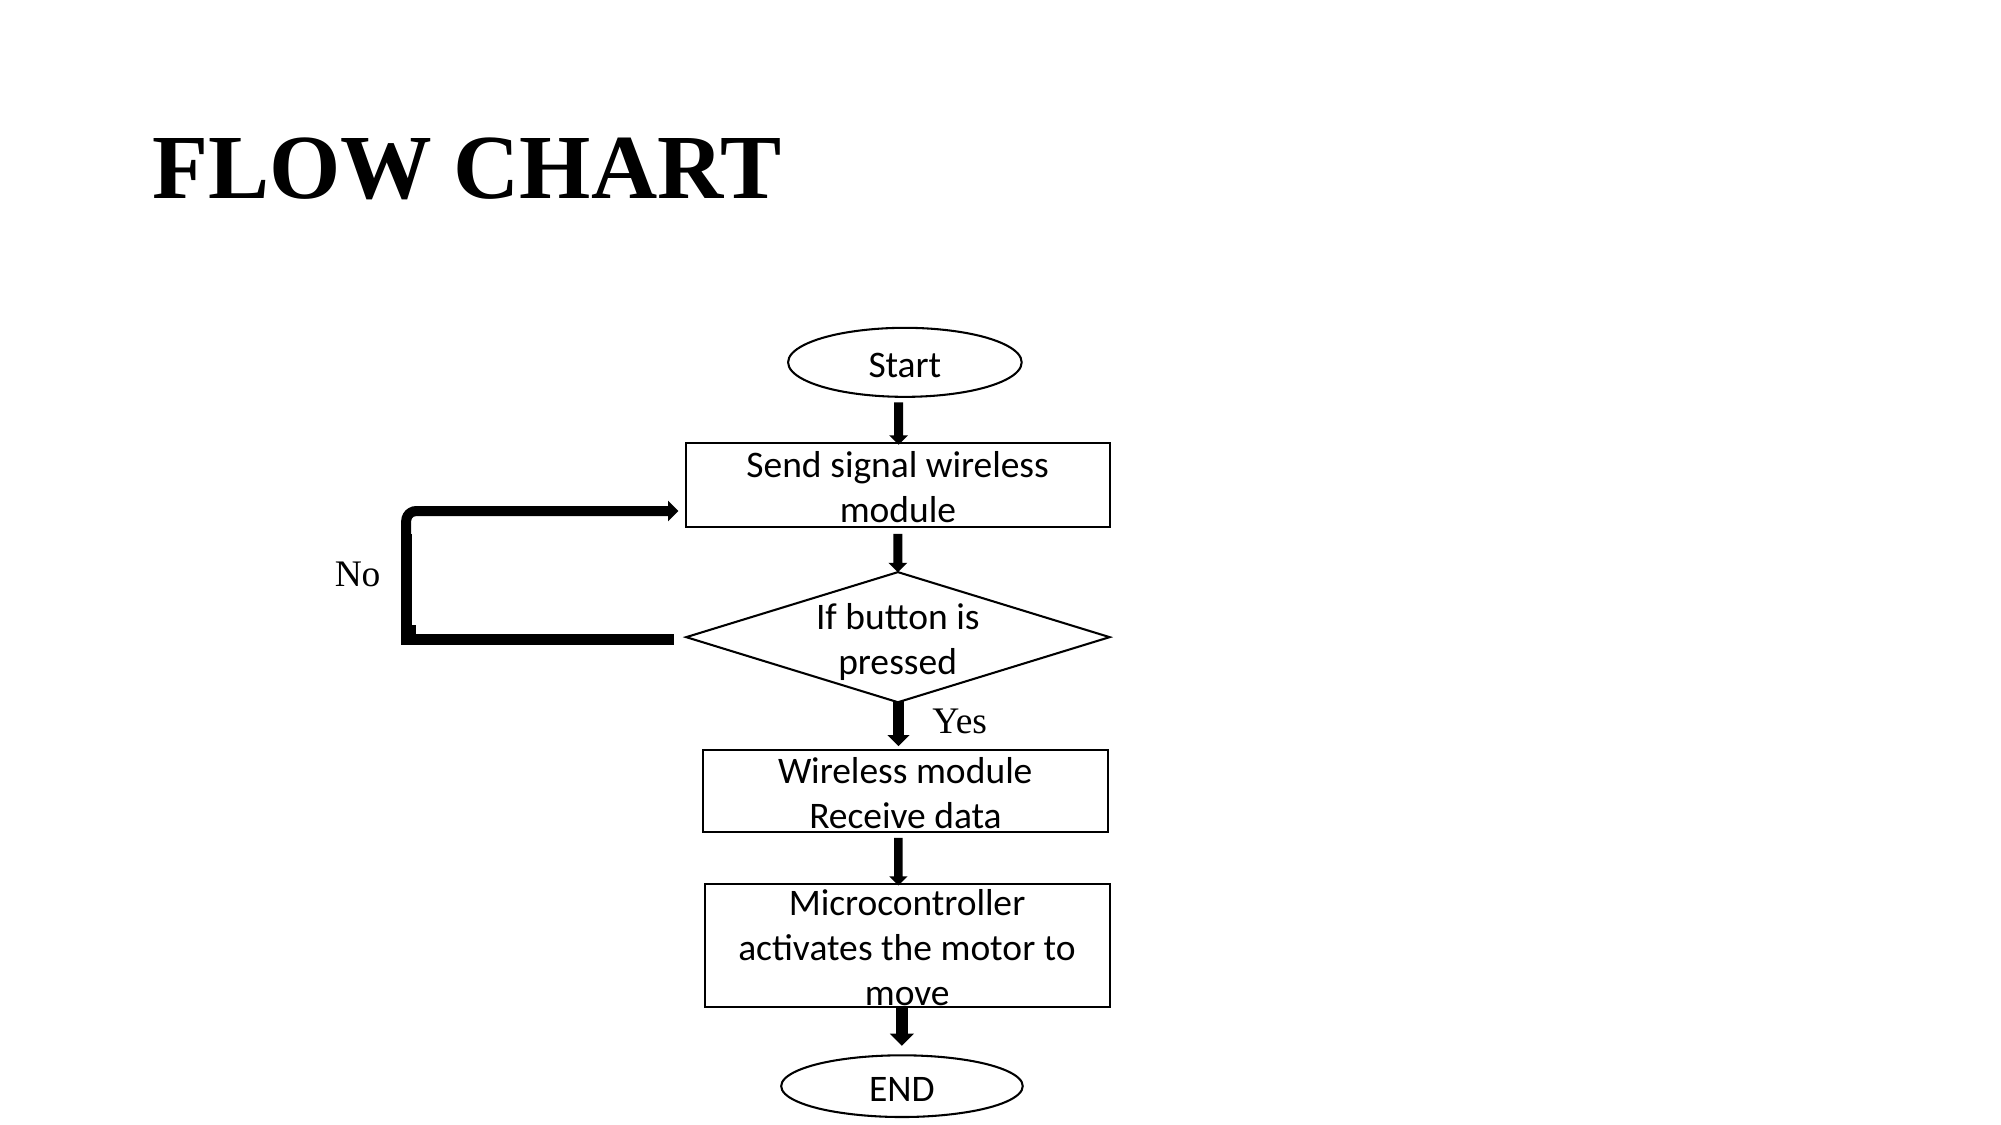

# FLOW CHART
Start

Send signal wireless module

No
If button is pressed

Yes

Wireless module Receive data

Microcontroller activates the motor to move

END